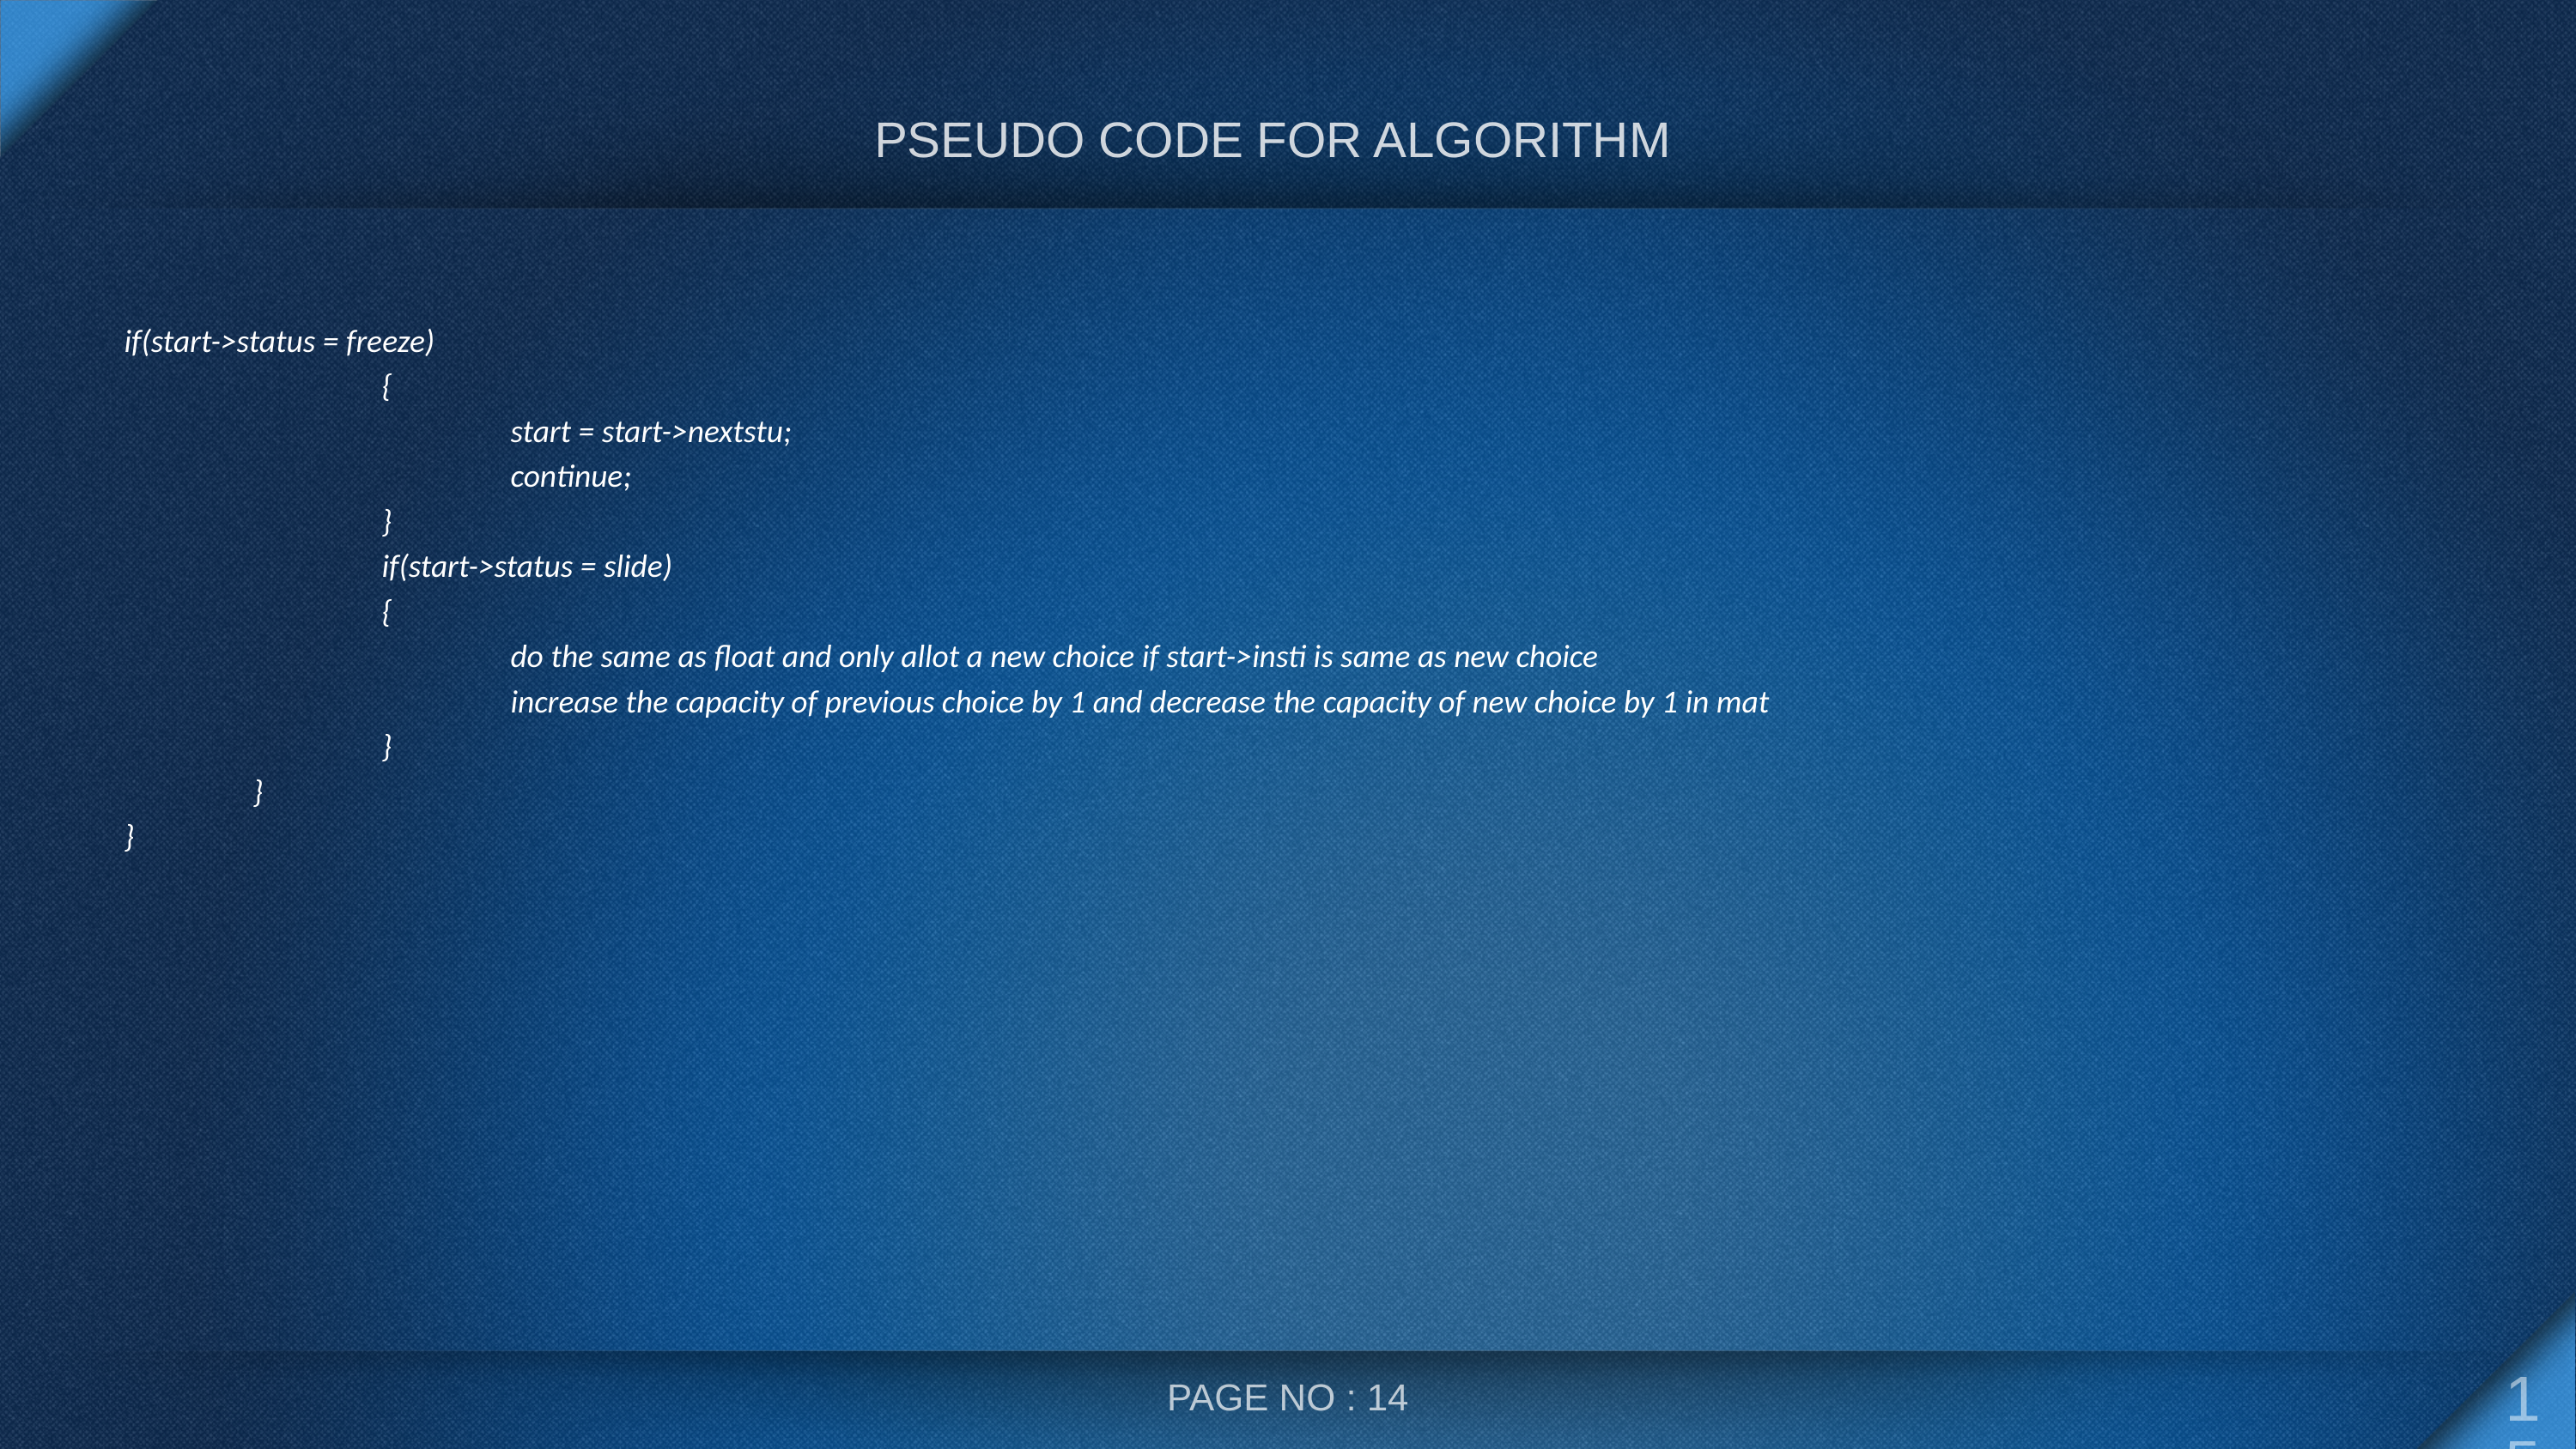

PSEUDO CODE FOR ALGORITHM
if(start->status = freeze)
		{
			start = start->nextstu;
            			continue;
		}
		if(start->status = slide)
		{
			do the same as float and only allot a new choice if start->insti is same as new choice
			increase the capacity of previous choice by 1 and decrease the capacity of new choice by 1 in mat
		}
	}
}
15
PAGE NO : 14